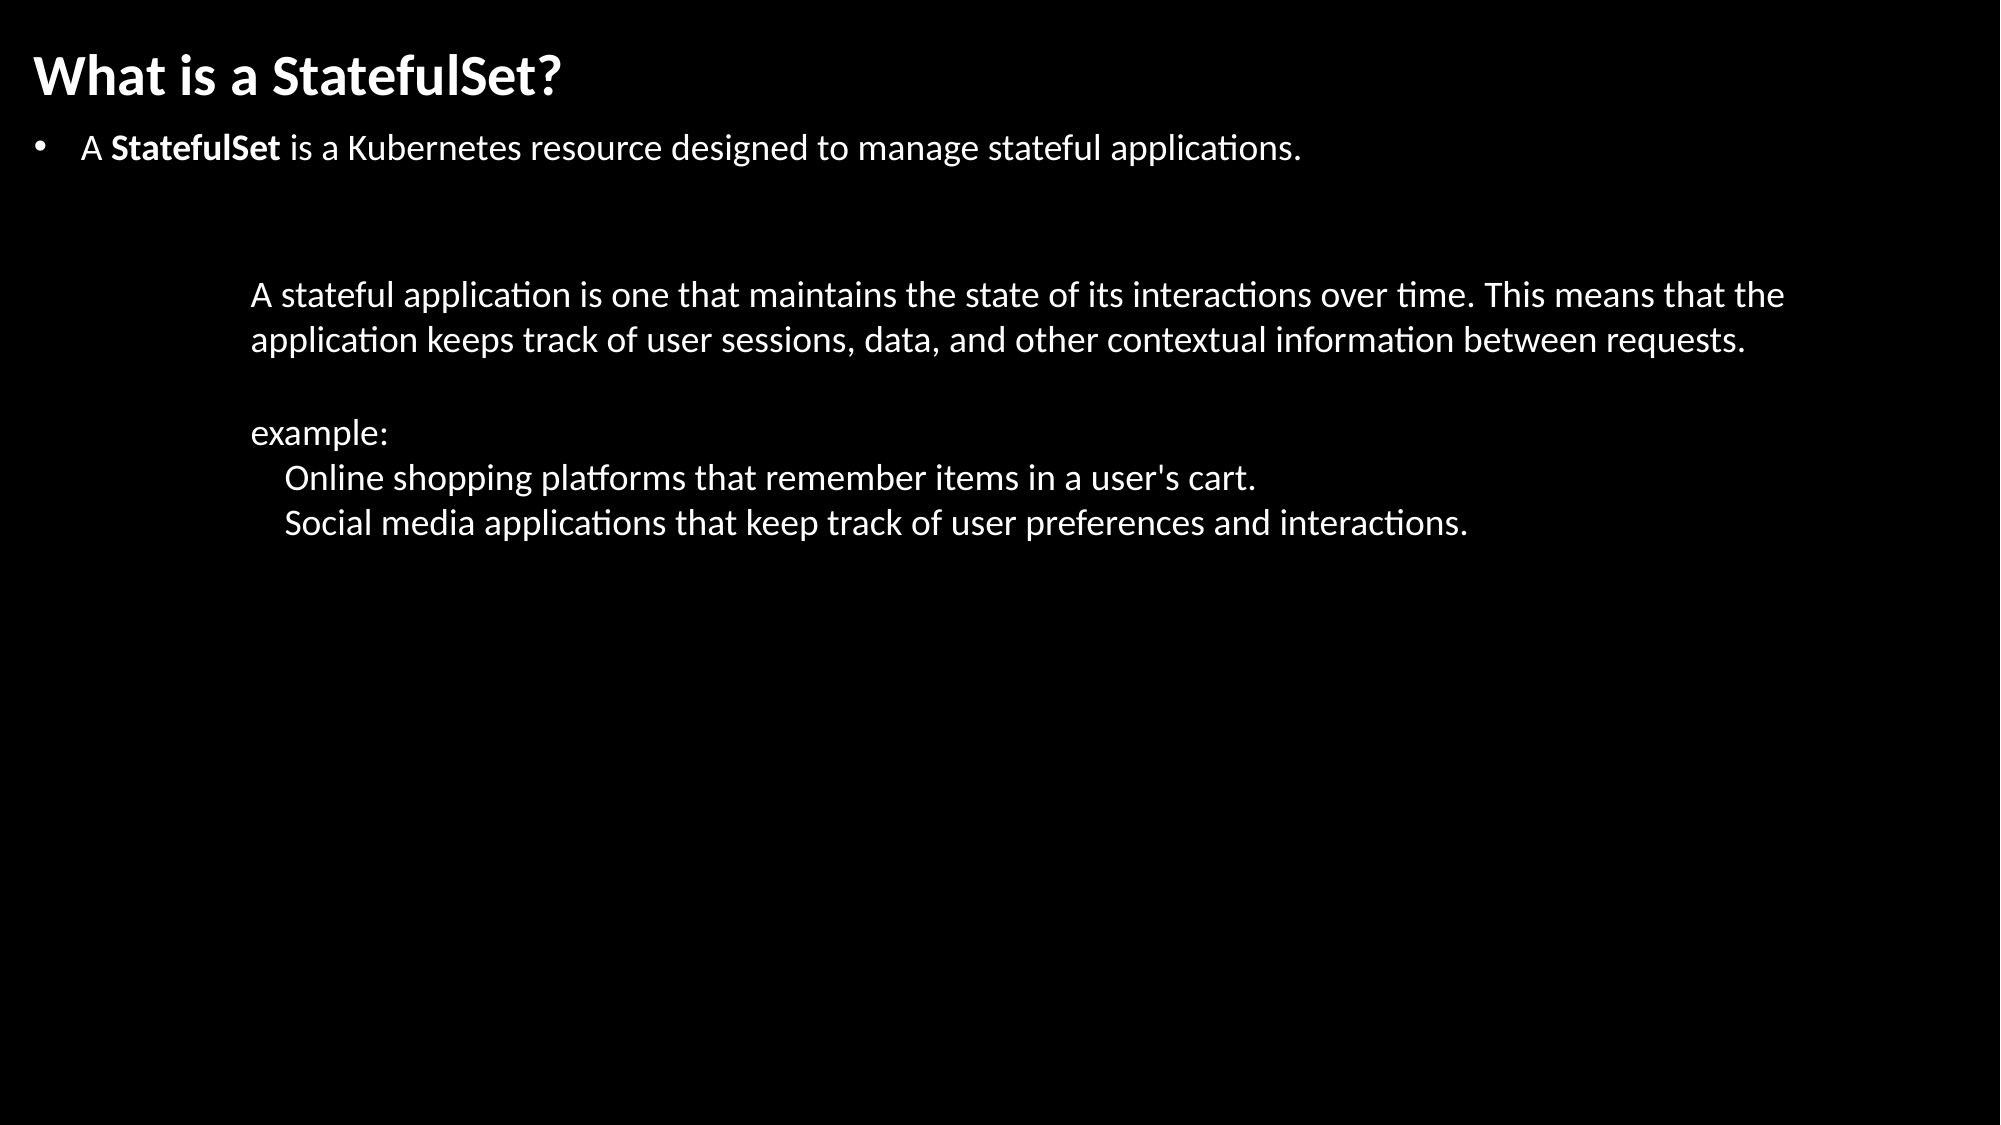

What is a StatefulSet?
A StatefulSet is a Kubernetes resource designed to manage stateful applications.
A stateful application is one that maintains the state of its interactions over time. This means that the application keeps track of user sessions, data, and other contextual information between requests.

example:
    Online shopping platforms that remember items in a user's cart.
    Social media applications that keep track of user preferences and interactions.